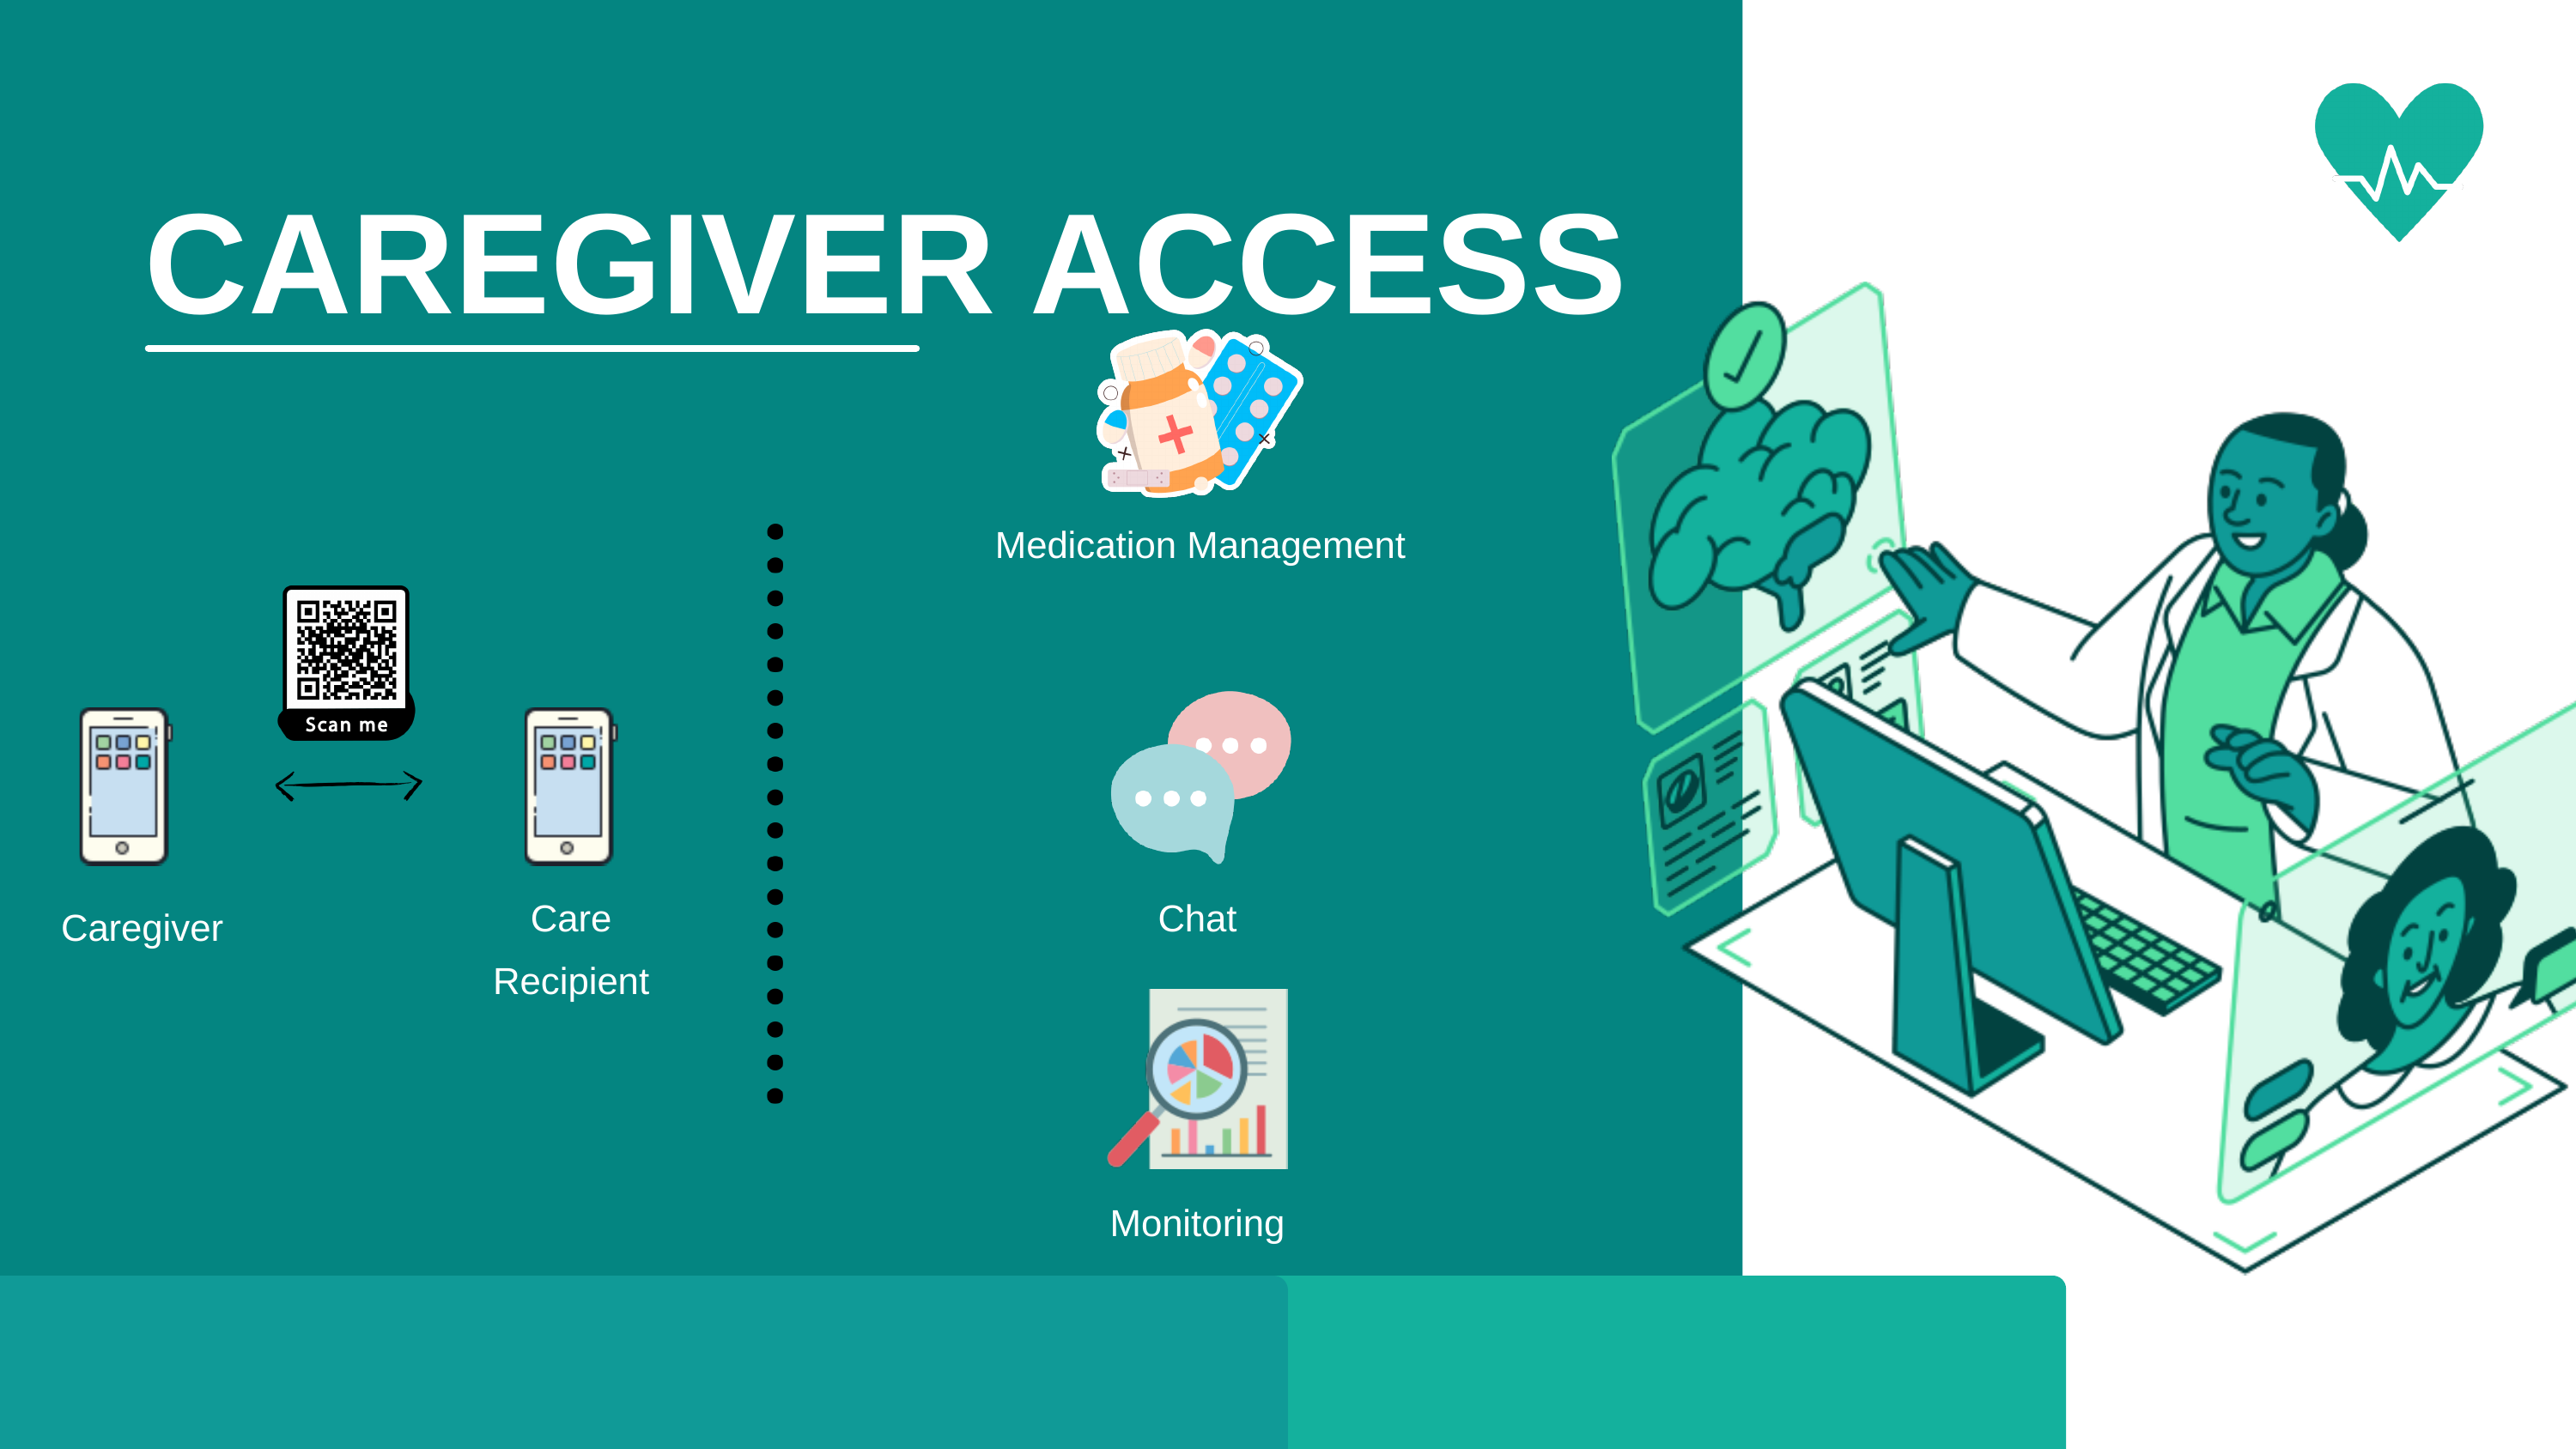

CAREGIVER ACCESS

Medication Management

Care
Recipient
Chat
Caregiver

Monitoring